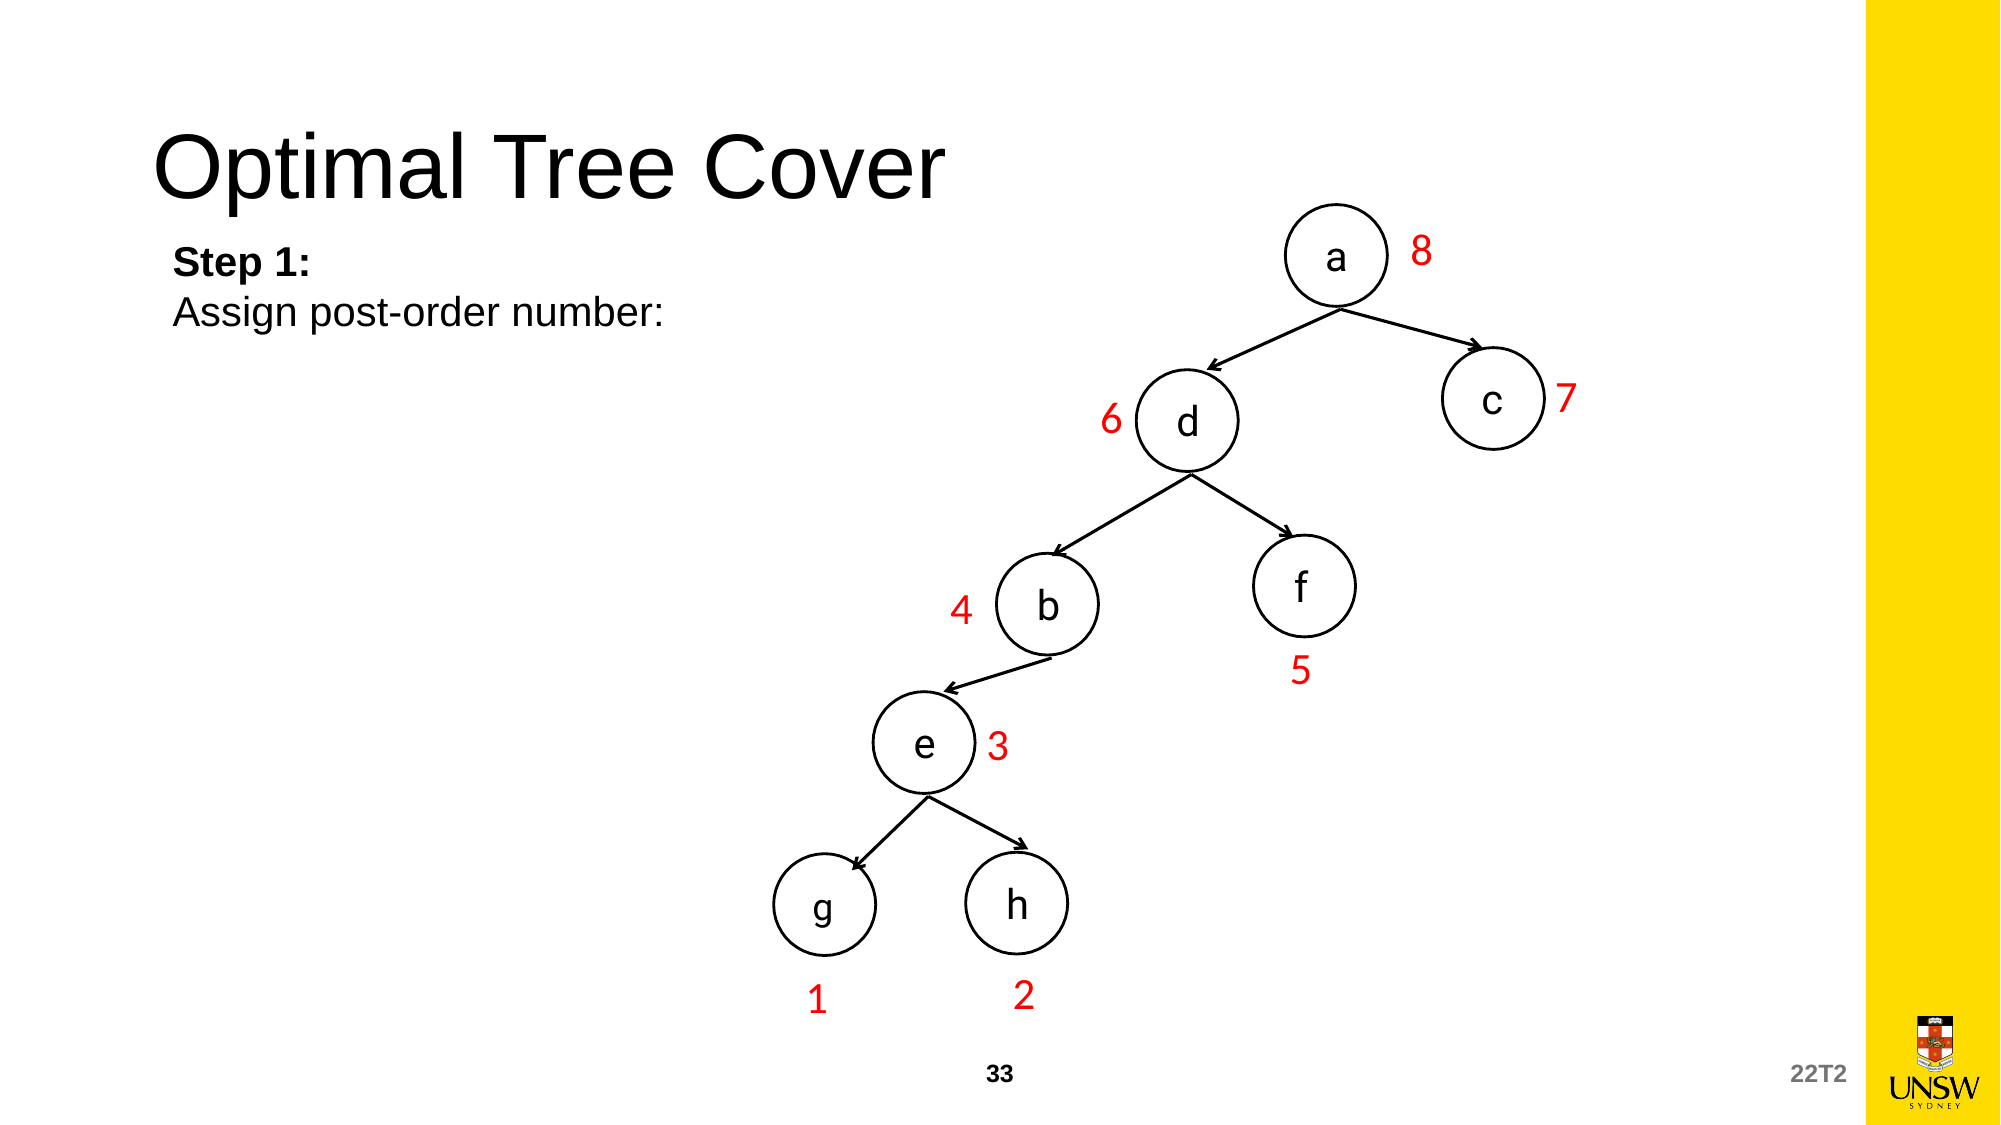

# Optimal Tree Cover

8
a
Step 1:
Assign post-order number:

c
7

6
d

f
b
4

5

e
3

h
g

2
    1
33
22T2